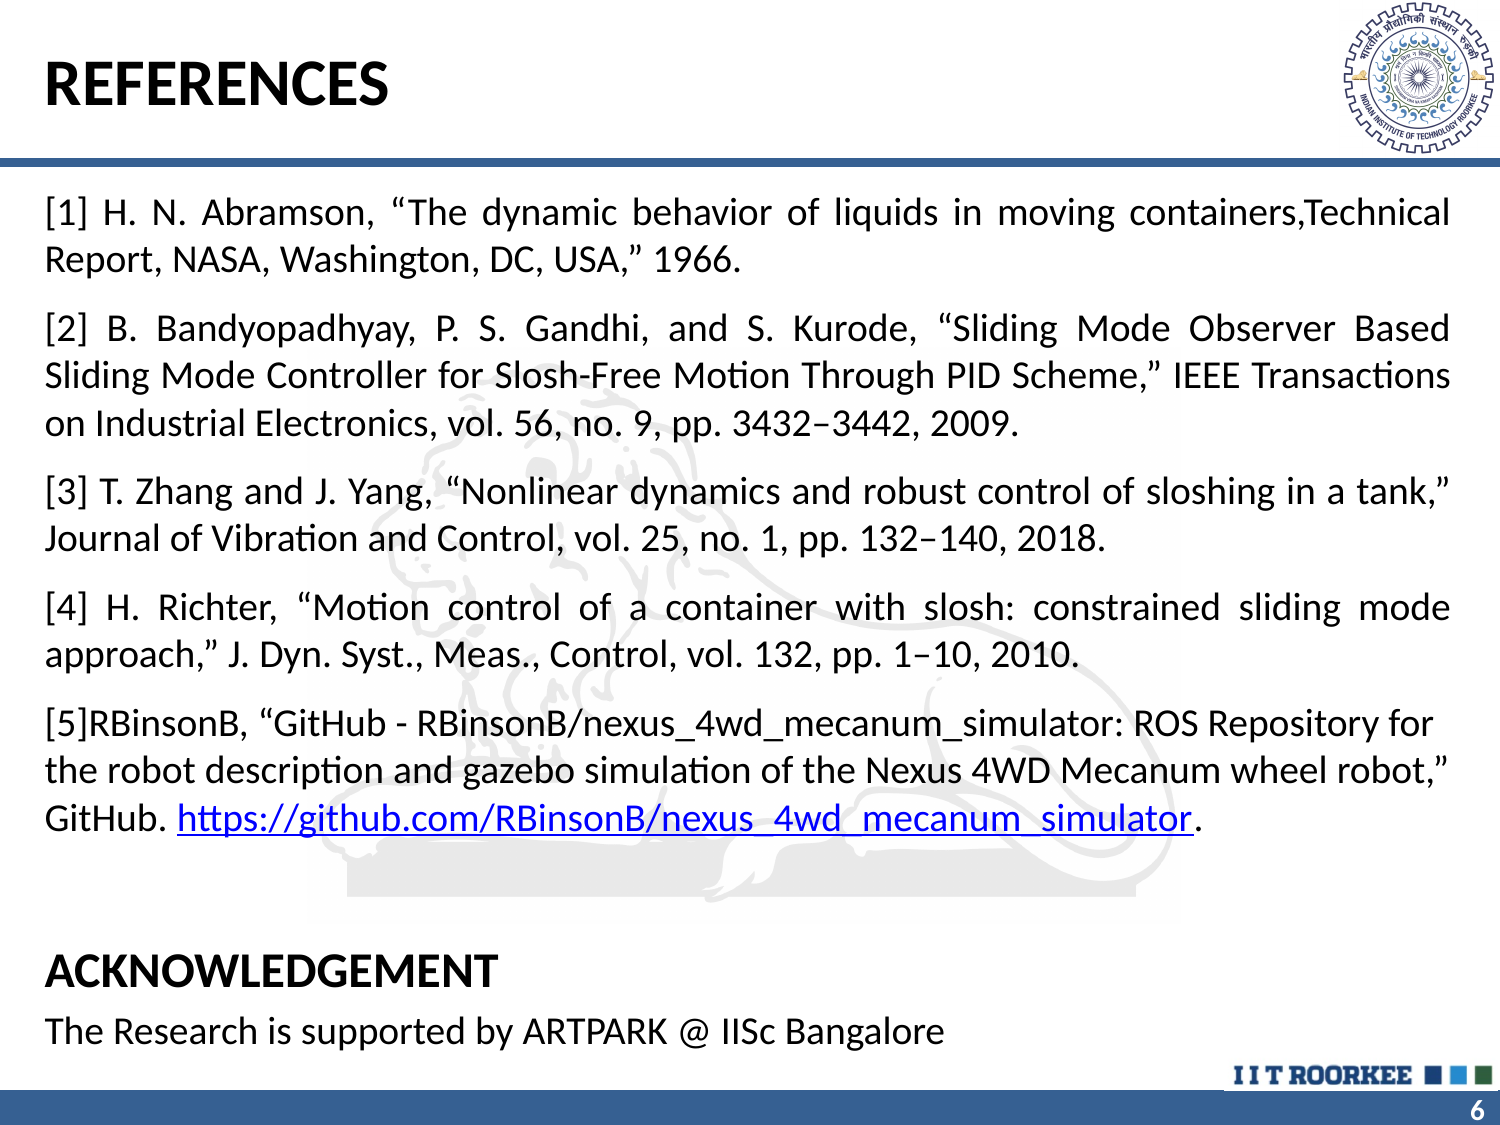

# REFERENCES
[1] H. N. Abramson, “The dynamic behavior of liquids in moving containers,Technical Report, NASA, Washington, DC, USA,” 1966.
[2] B. Bandyopadhyay, P. S. Gandhi, and S. Kurode, “Sliding Mode Observer Based Sliding Mode Controller for Slosh-Free Motion Through PID Scheme,” IEEE Transactions on Industrial Electronics, vol. 56, no. 9, pp. 3432–3442, 2009.
[3] T. Zhang and J. Yang, “Nonlinear dynamics and robust control of sloshing in a tank,” Journal of Vibration and Control, vol. 25, no. 1, pp. 132–140, 2018.
[4] H. Richter, “Motion control of a container with slosh: constrained sliding mode approach,” J. Dyn. Syst., Meas., Control, vol. 132, pp. 1–10, 2010.
[5]RBinsonB, “GitHub - RBinsonB/nexus_4wd_mecanum_simulator: ROS Repository for the robot description and gazebo simulation of the Nexus 4WD Mecanum wheel robot,” GitHub. https://github.com/RBinsonB/nexus_4wd_mecanum_simulator.

ACKNOWLEDGEMENT
The Research is supported by ARTPARK @ IISc Bangalore